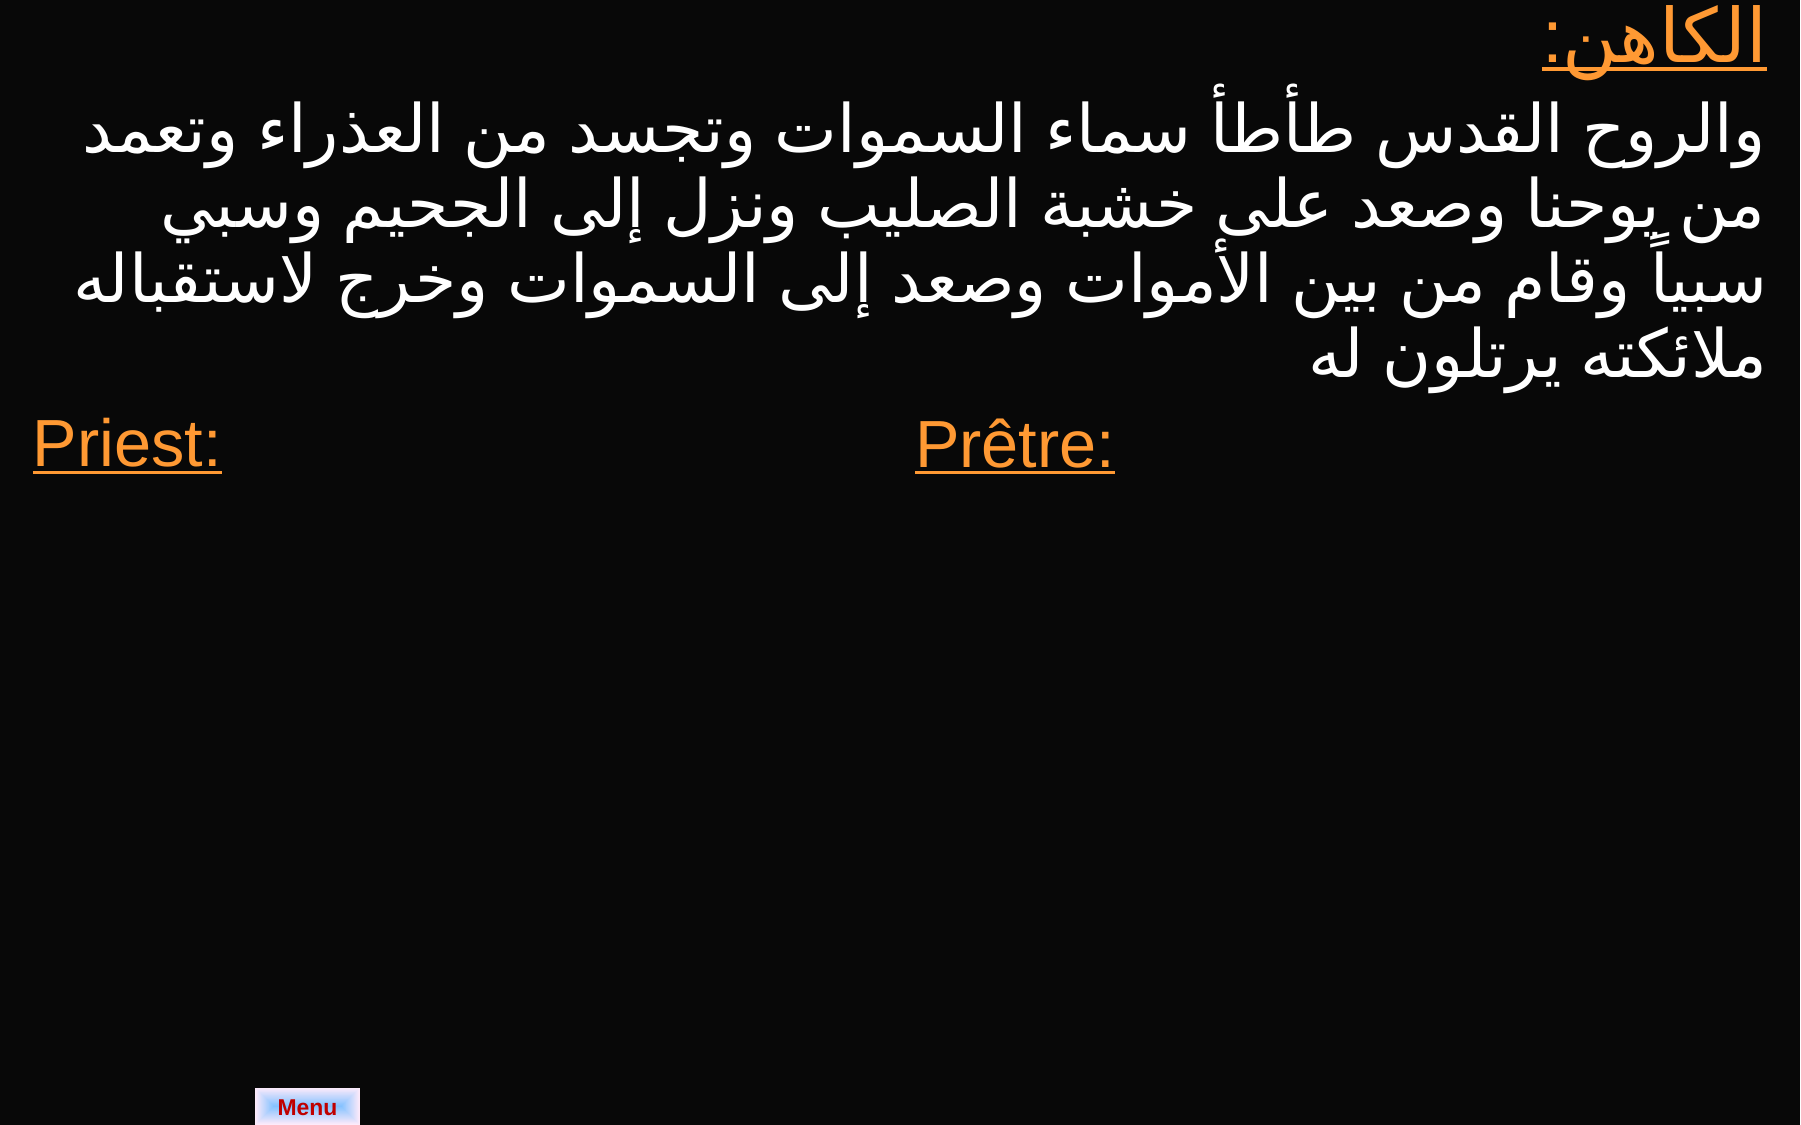

| الكاهن: والروح القدس طأطأ سماء السموات وتجسد من العذراء وتعمد من يوحنا وصعد على خشبة الصليب ونزل إلى الجحيم وسبي سبياً وقام من بين الأموات وصعد إلى السموات وخرج لاستقباله ملائكته يرتلون له |  |
| --- | --- |
| Priest: | Prêtre: |

Menu